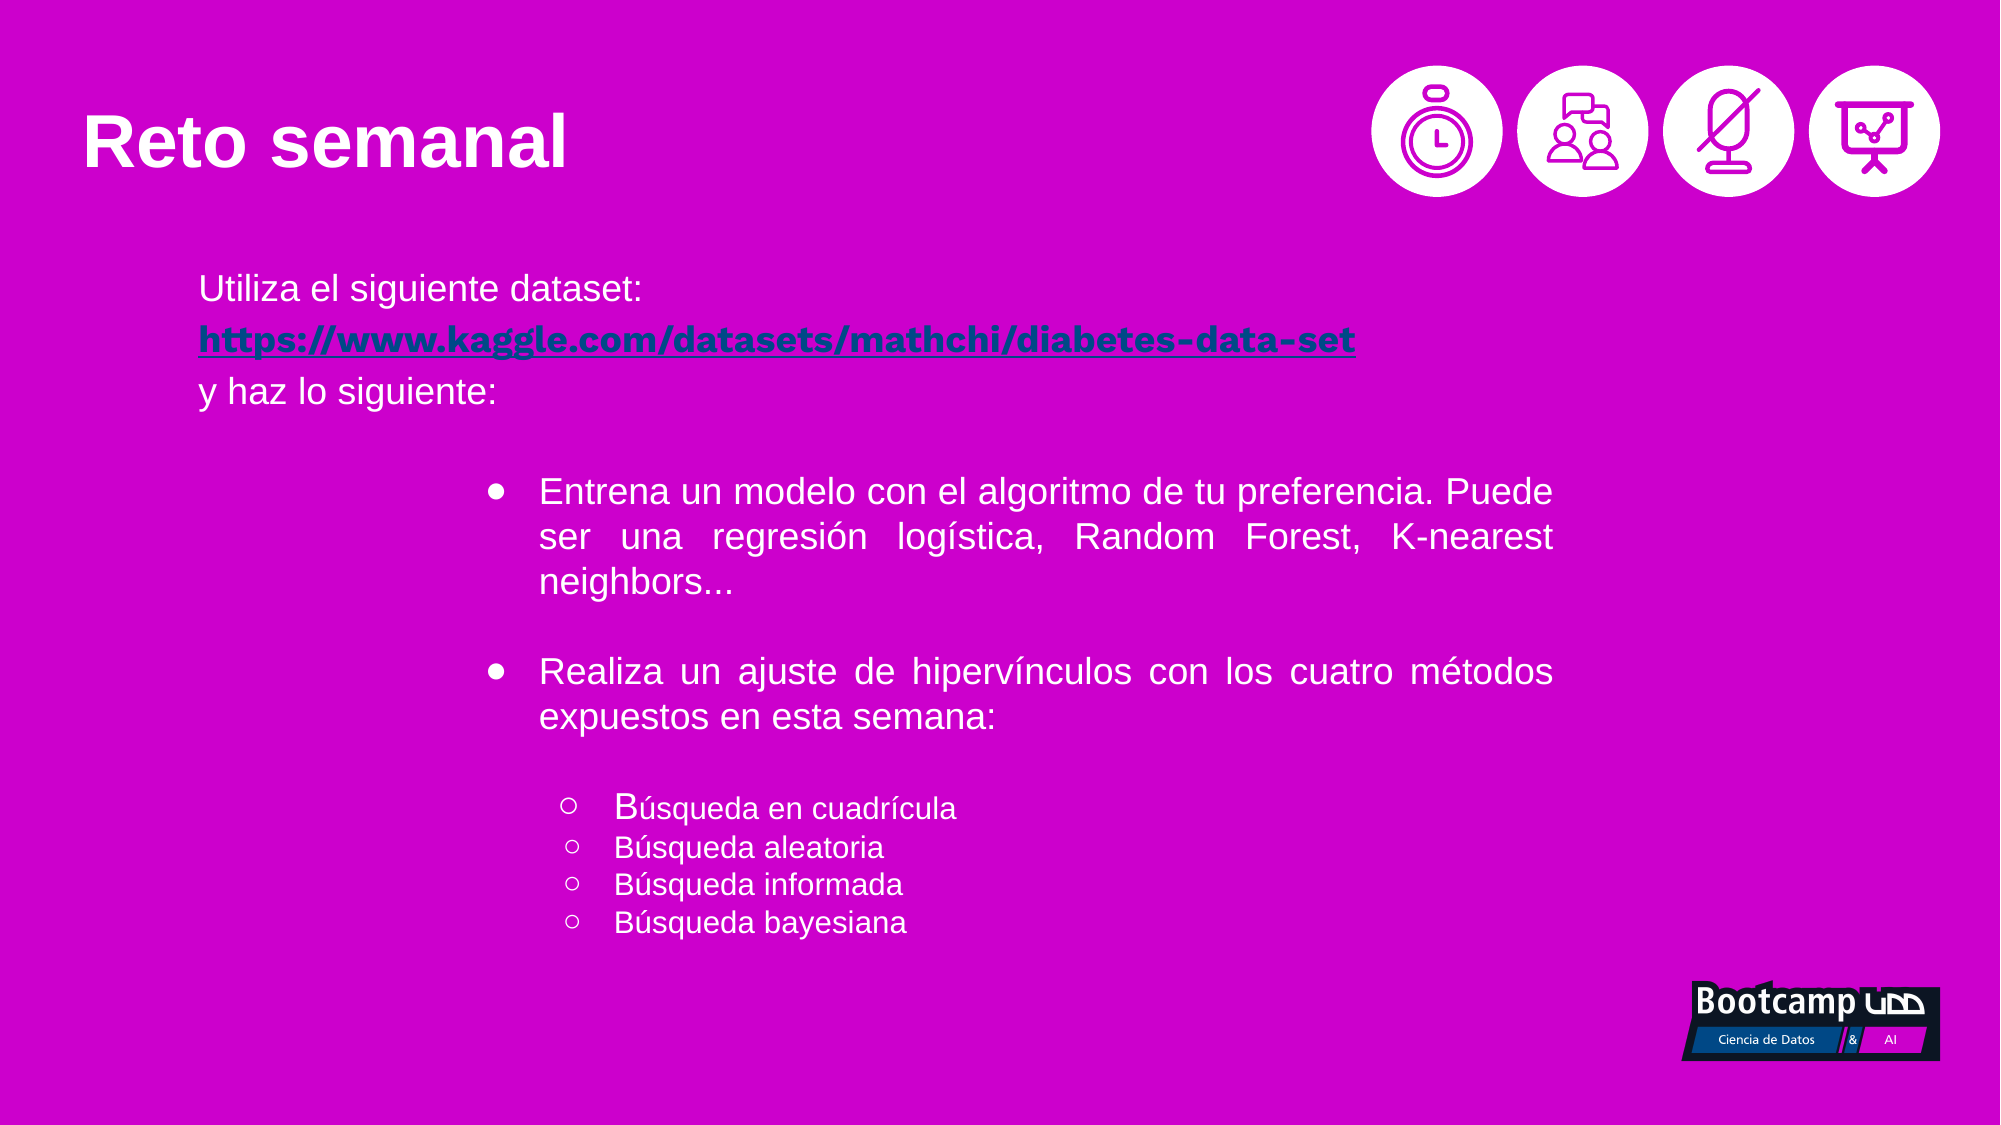

# Reto semanal
Utiliza el siguiente dataset: https://www.kaggle.com/datasets/mathchi/diabetes-data-set y haz lo siguiente:
Entrena un modelo con el algoritmo de tu preferencia. Puede ser una regresión logística, Random Forest, K-nearest neighbors...

Realiza un ajuste de hipervínculos con los cuatro métodos expuestos en esta semana:

Búsqueda en cuadrícula
Búsqueda aleatoria
Búsqueda informada
Búsqueda bayesiana